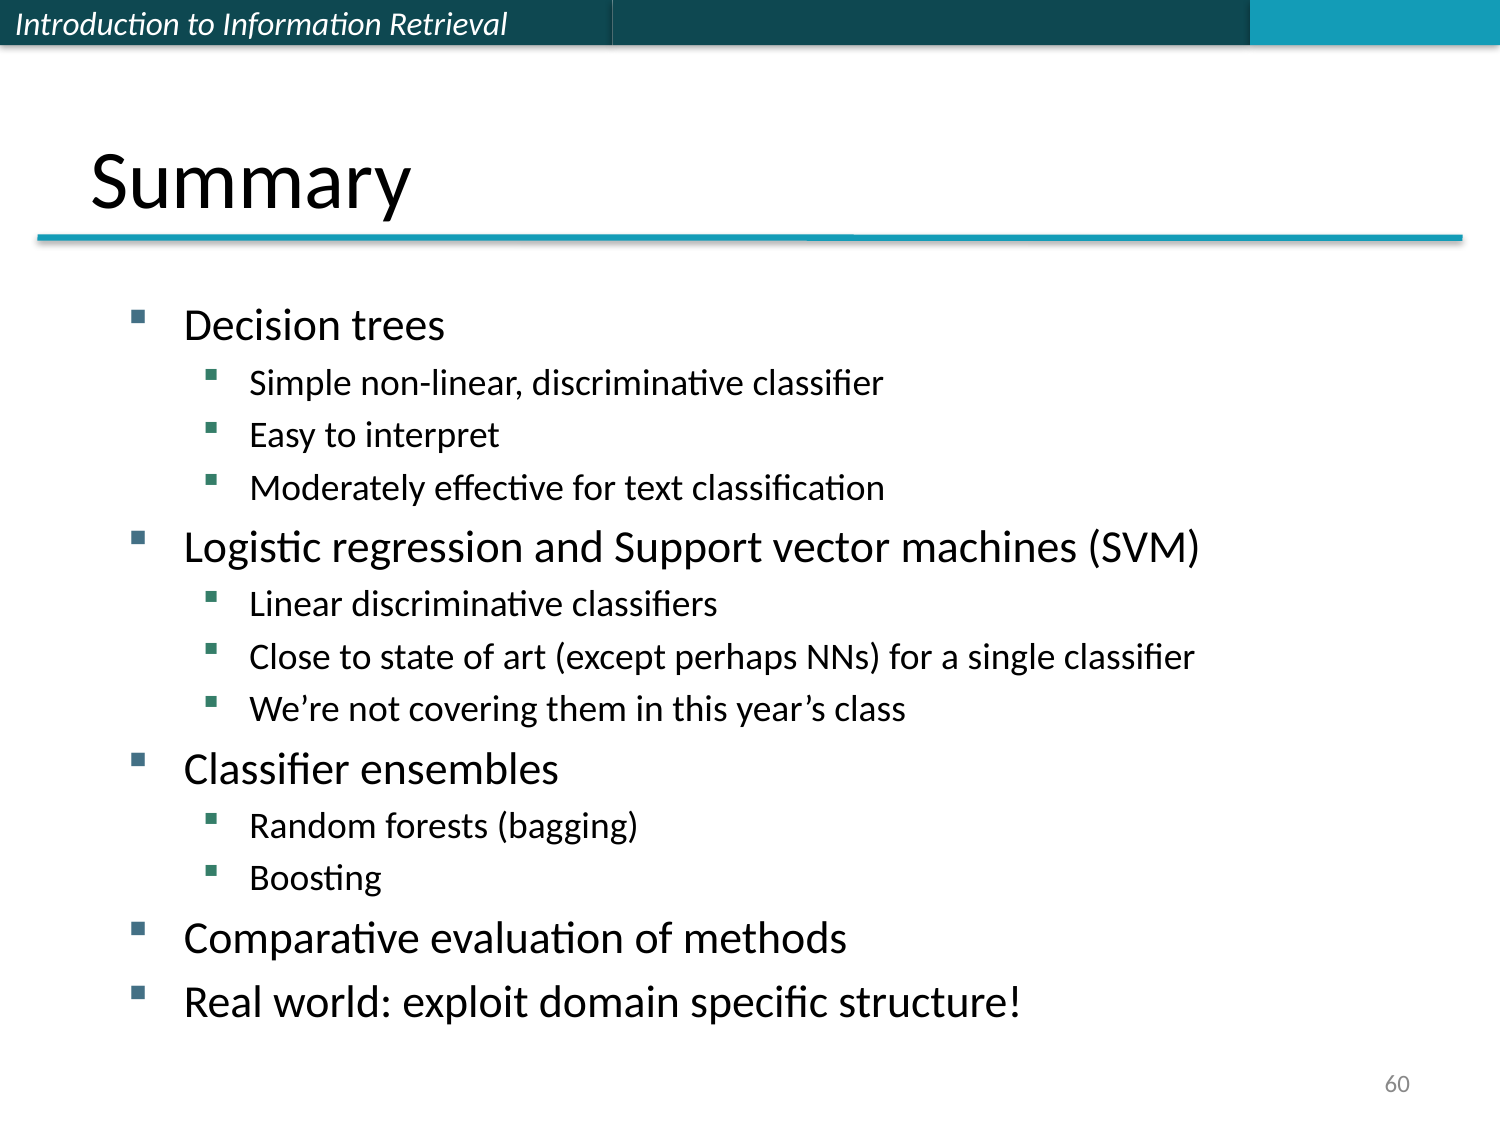

# Summary
Decision trees
Simple non-linear, discriminative classifier
Easy to interpret
Moderately effective for text classification
Logistic regression and Support vector machines (SVM)
Linear discriminative classifiers
Close to state of art (except perhaps NNs) for a single classifier
We’re not covering them in this year’s class
Classifier ensembles
Random forests (bagging)
Boosting
Comparative evaluation of methods
Real world: exploit domain specific structure!
60